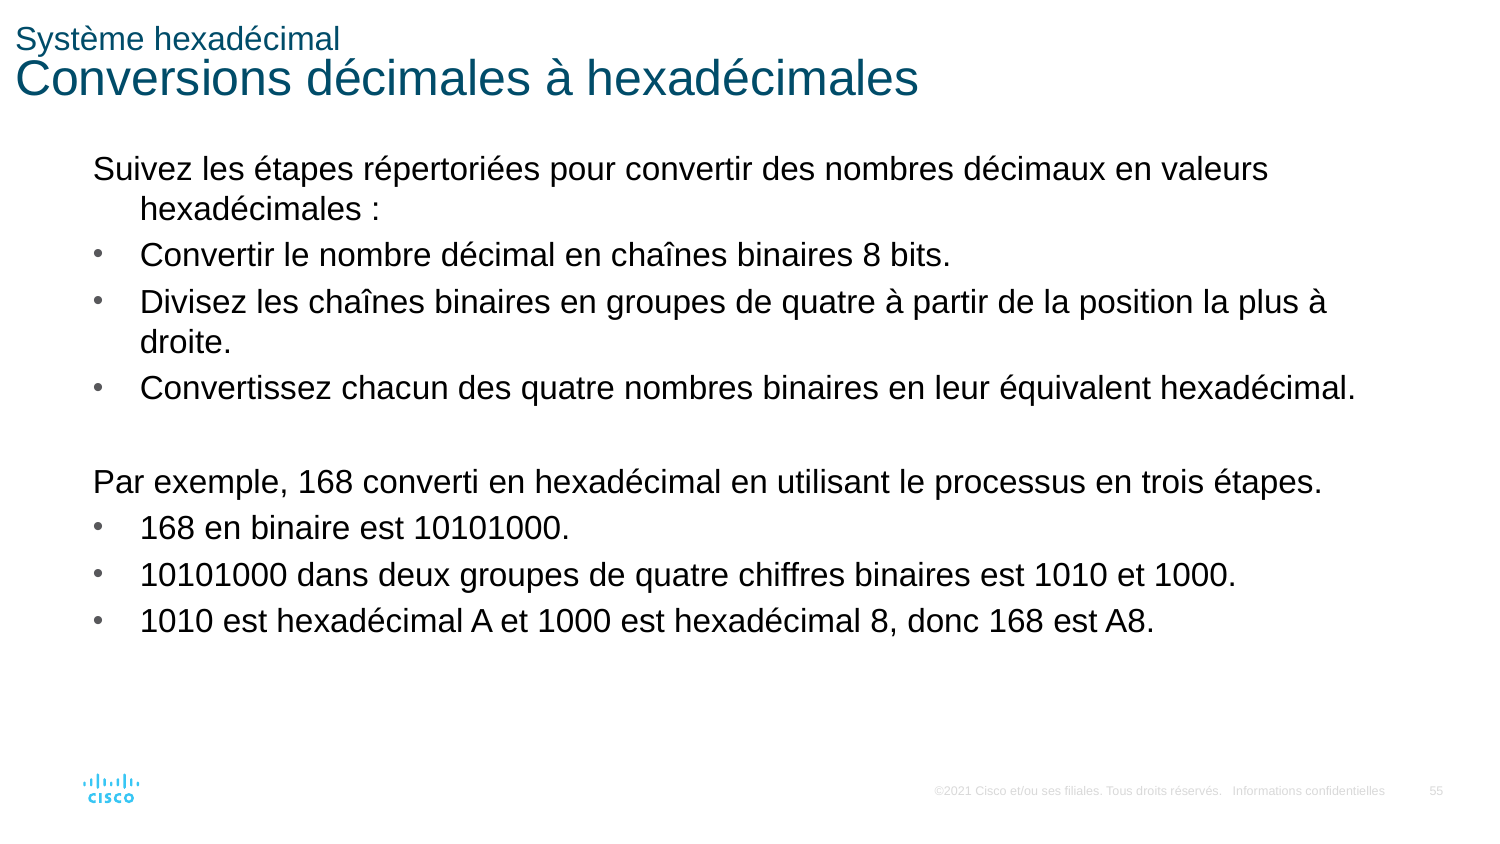

# Système hexadécimal Conversions décimales à hexadécimales
Suivez les étapes répertoriées pour convertir des nombres décimaux en valeurs hexadécimales :
Convertir le nombre décimal en chaînes binaires 8 bits.
Divisez les chaînes binaires en groupes de quatre à partir de la position la plus à droite.
Convertissez chacun des quatre nombres binaires en leur équivalent hexadécimal.

Par exemple, 168 converti en hexadécimal en utilisant le processus en trois étapes.
168 en binaire est 10101000.
10101000 dans deux groupes de quatre chiffres binaires est 1010 et 1000.
1010 est hexadécimal A et 1000 est hexadécimal 8, donc 168 est A8.